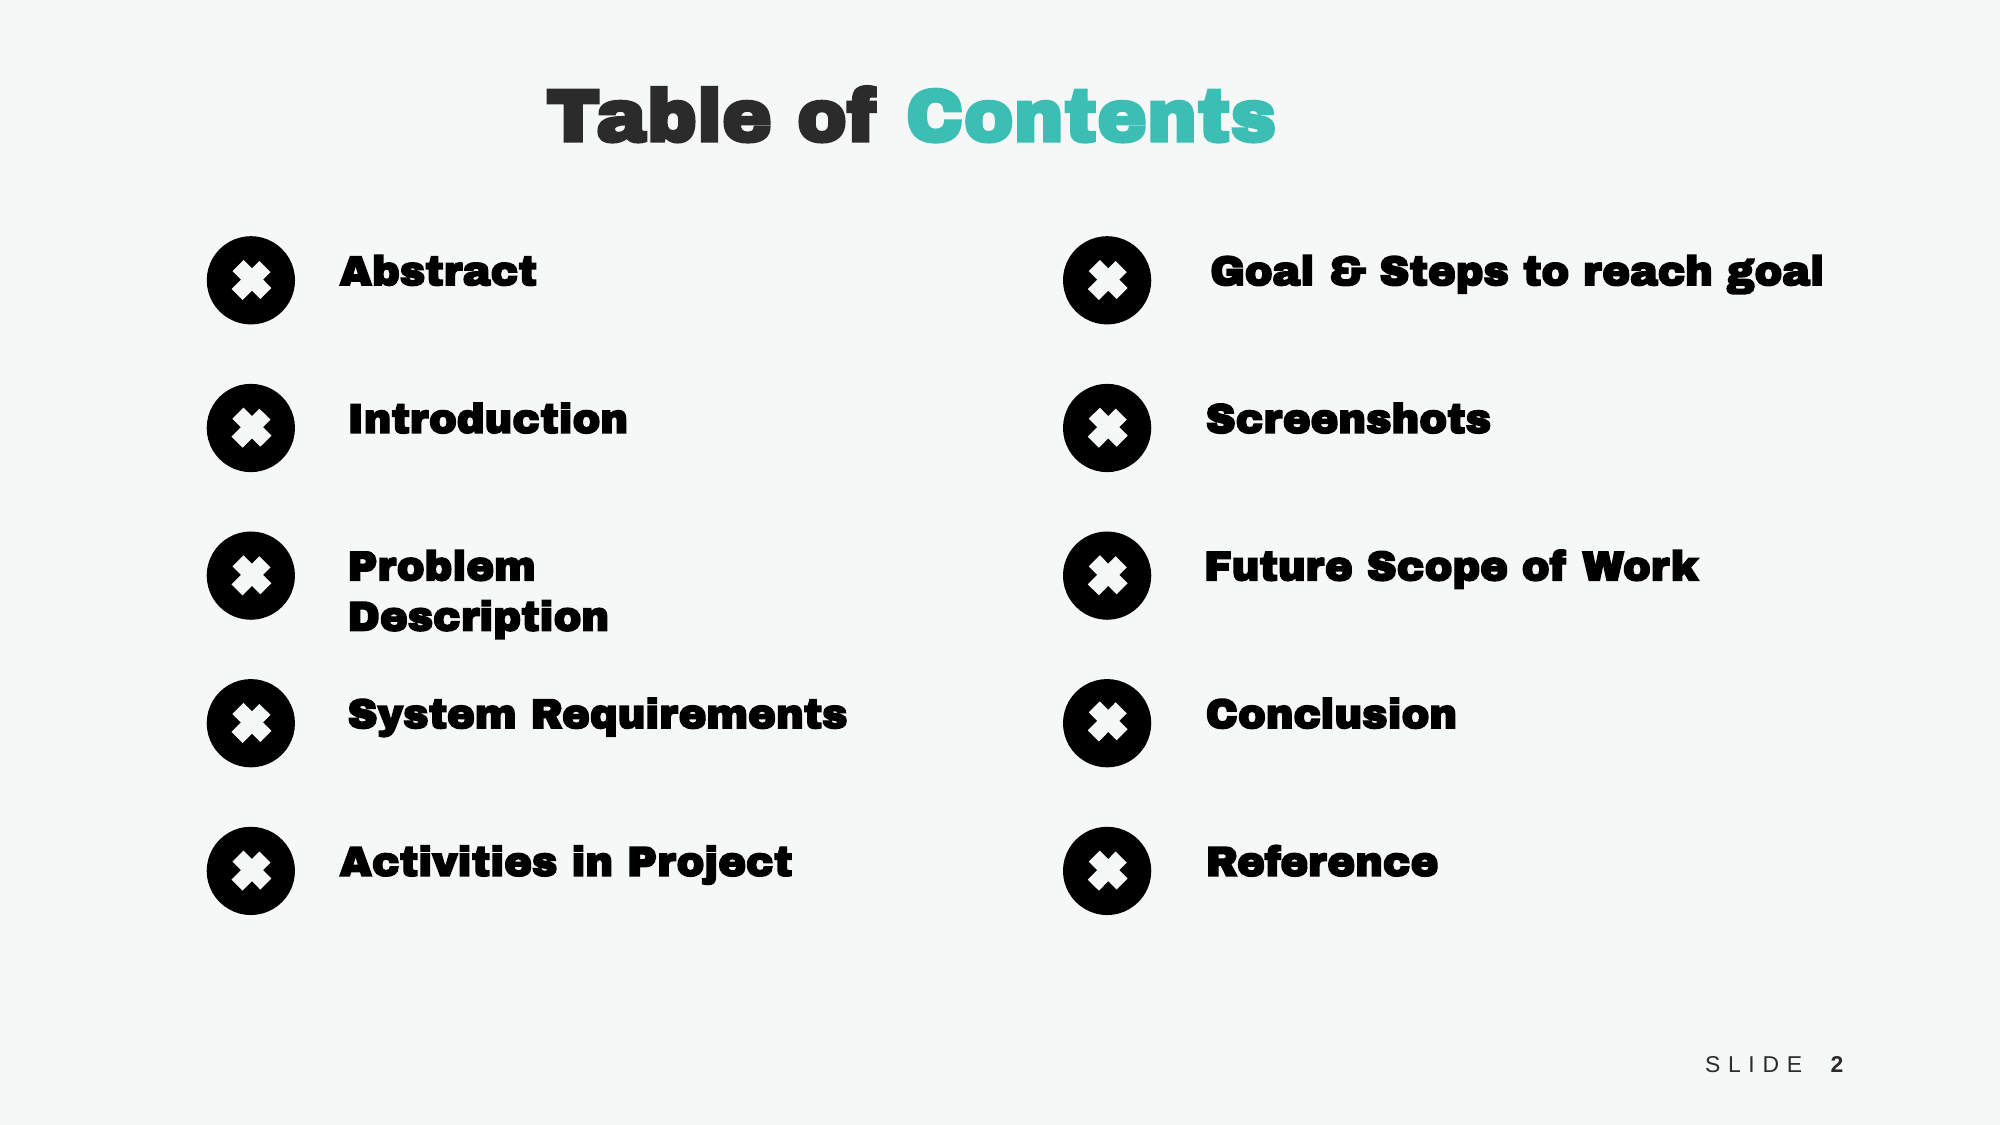

Table of Contents

Abstract

Goal & Steps to reach goal

Introduction

Screenshots

Problem Description

Future Scope of Work

System Requirements

Conclusion

Activities in Project

Reference